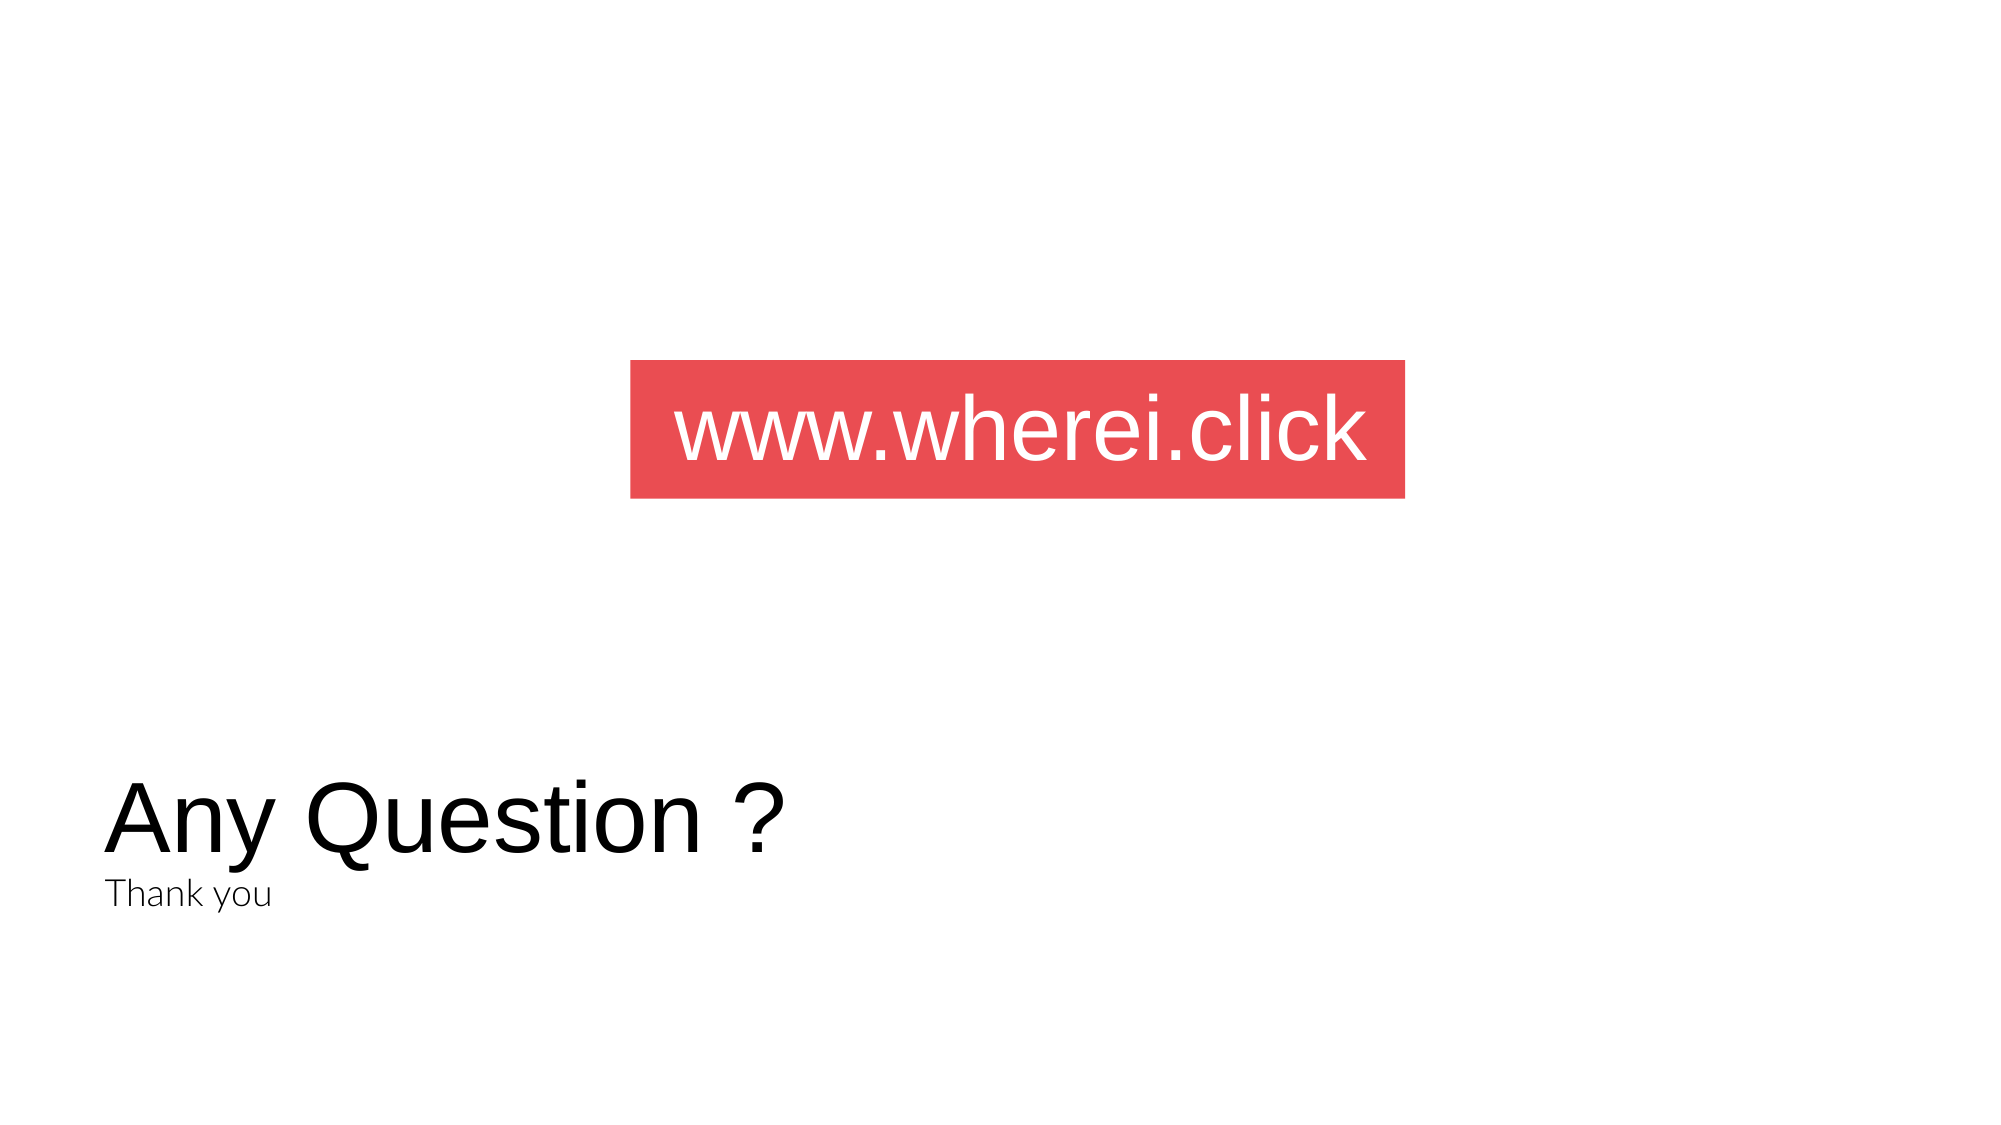

www.wherei.click
# Any Question ?
Thank you